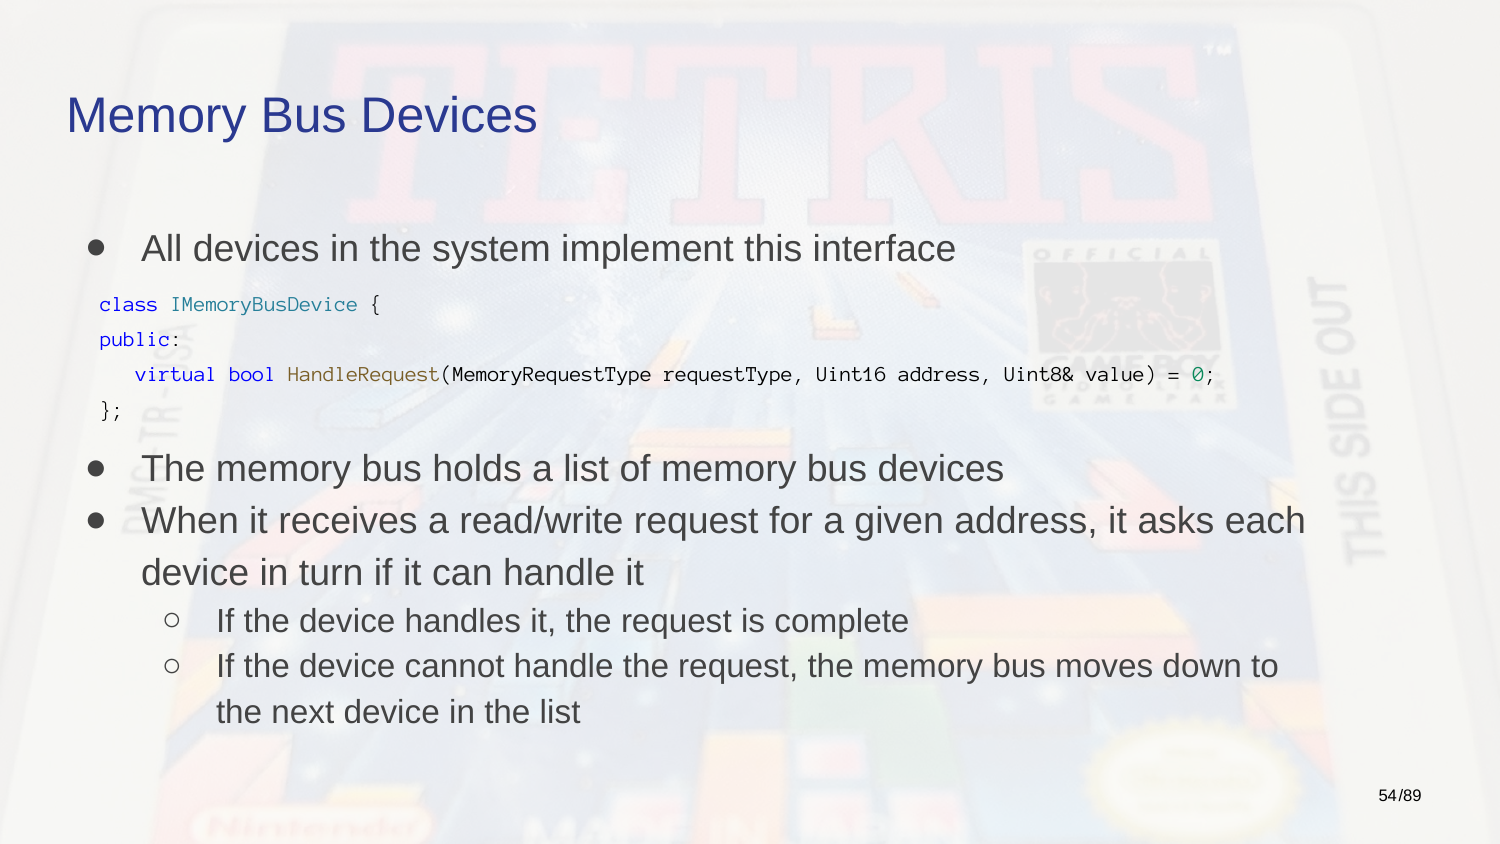

# Memory Bus Devices
All devices in the system implement this interface
class IMemoryBusDevice {
public:
   virtual bool HandleRequest(MemoryRequestType requestType, Uint16 address, Uint8& value) = 0;
};
The memory bus holds a list of memory bus devices
When it receives a read/write request for a given address, it asks each device in turn if it can handle it
If the device handles it, the request is complete
If the device cannot handle the request, the memory bus moves down to the next device in the list
54